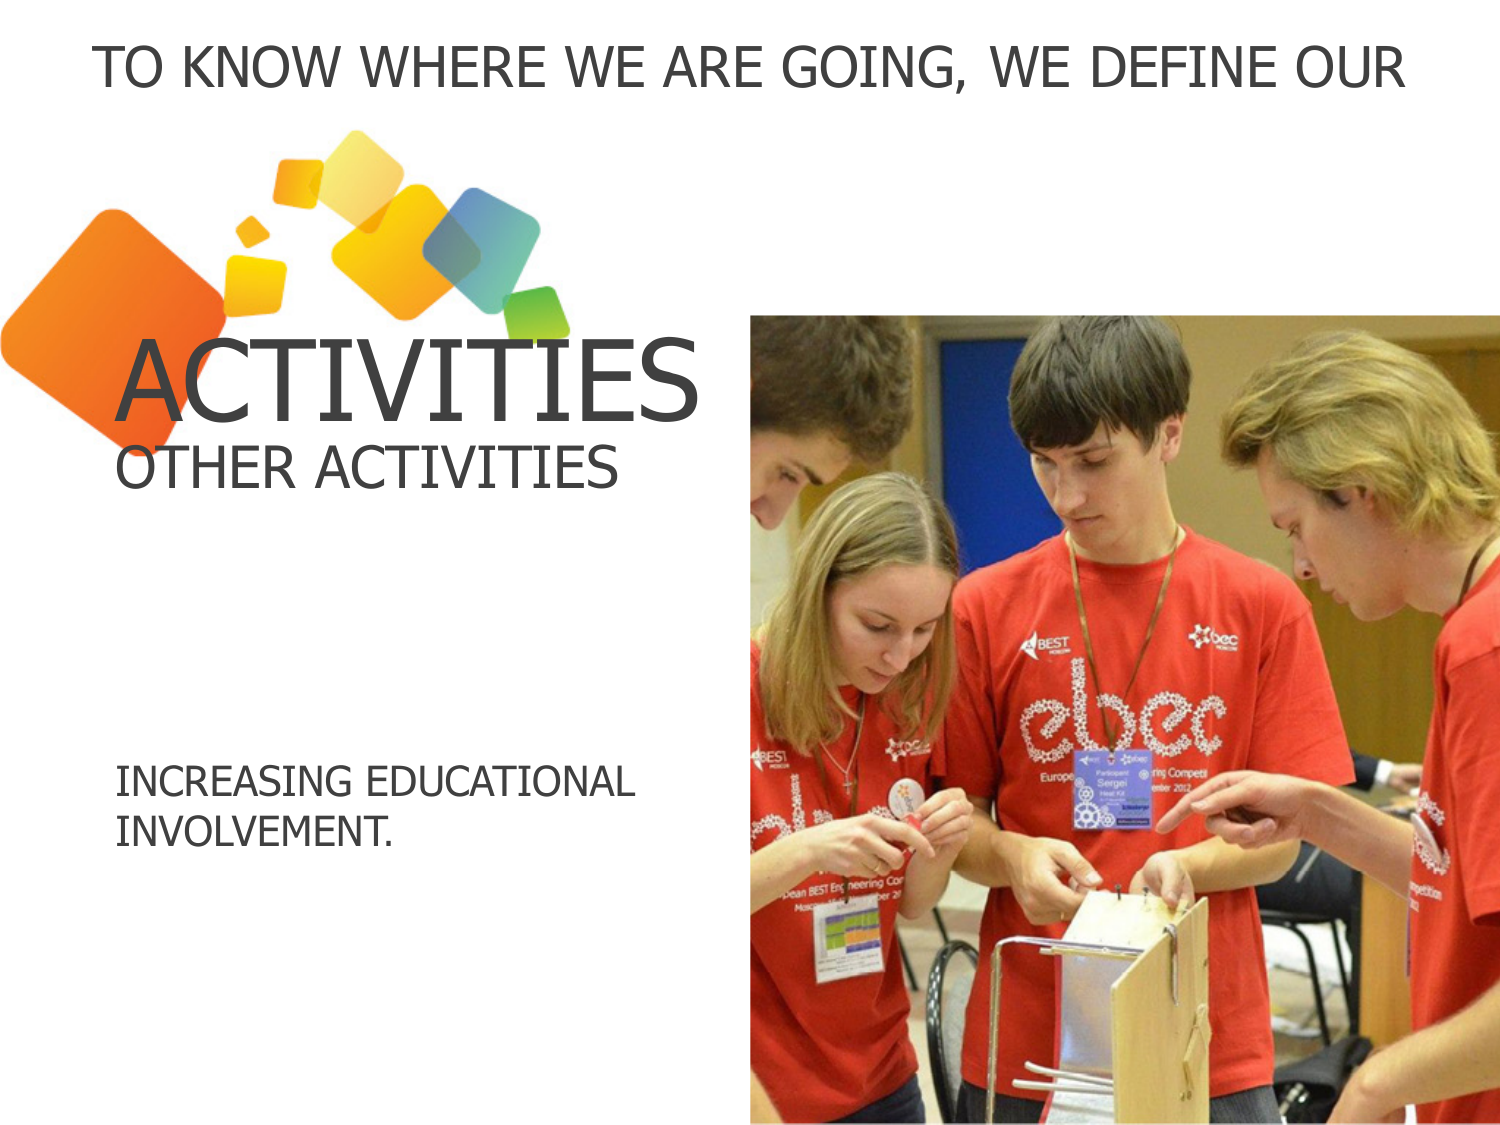

# TO KNOW WHERE WE ARE GOING, WE DEFINE OUR
ACTIVITIES
OTHER ACTIVITIES
INCREASING EDUCATIONAL INVOLVEMENT.